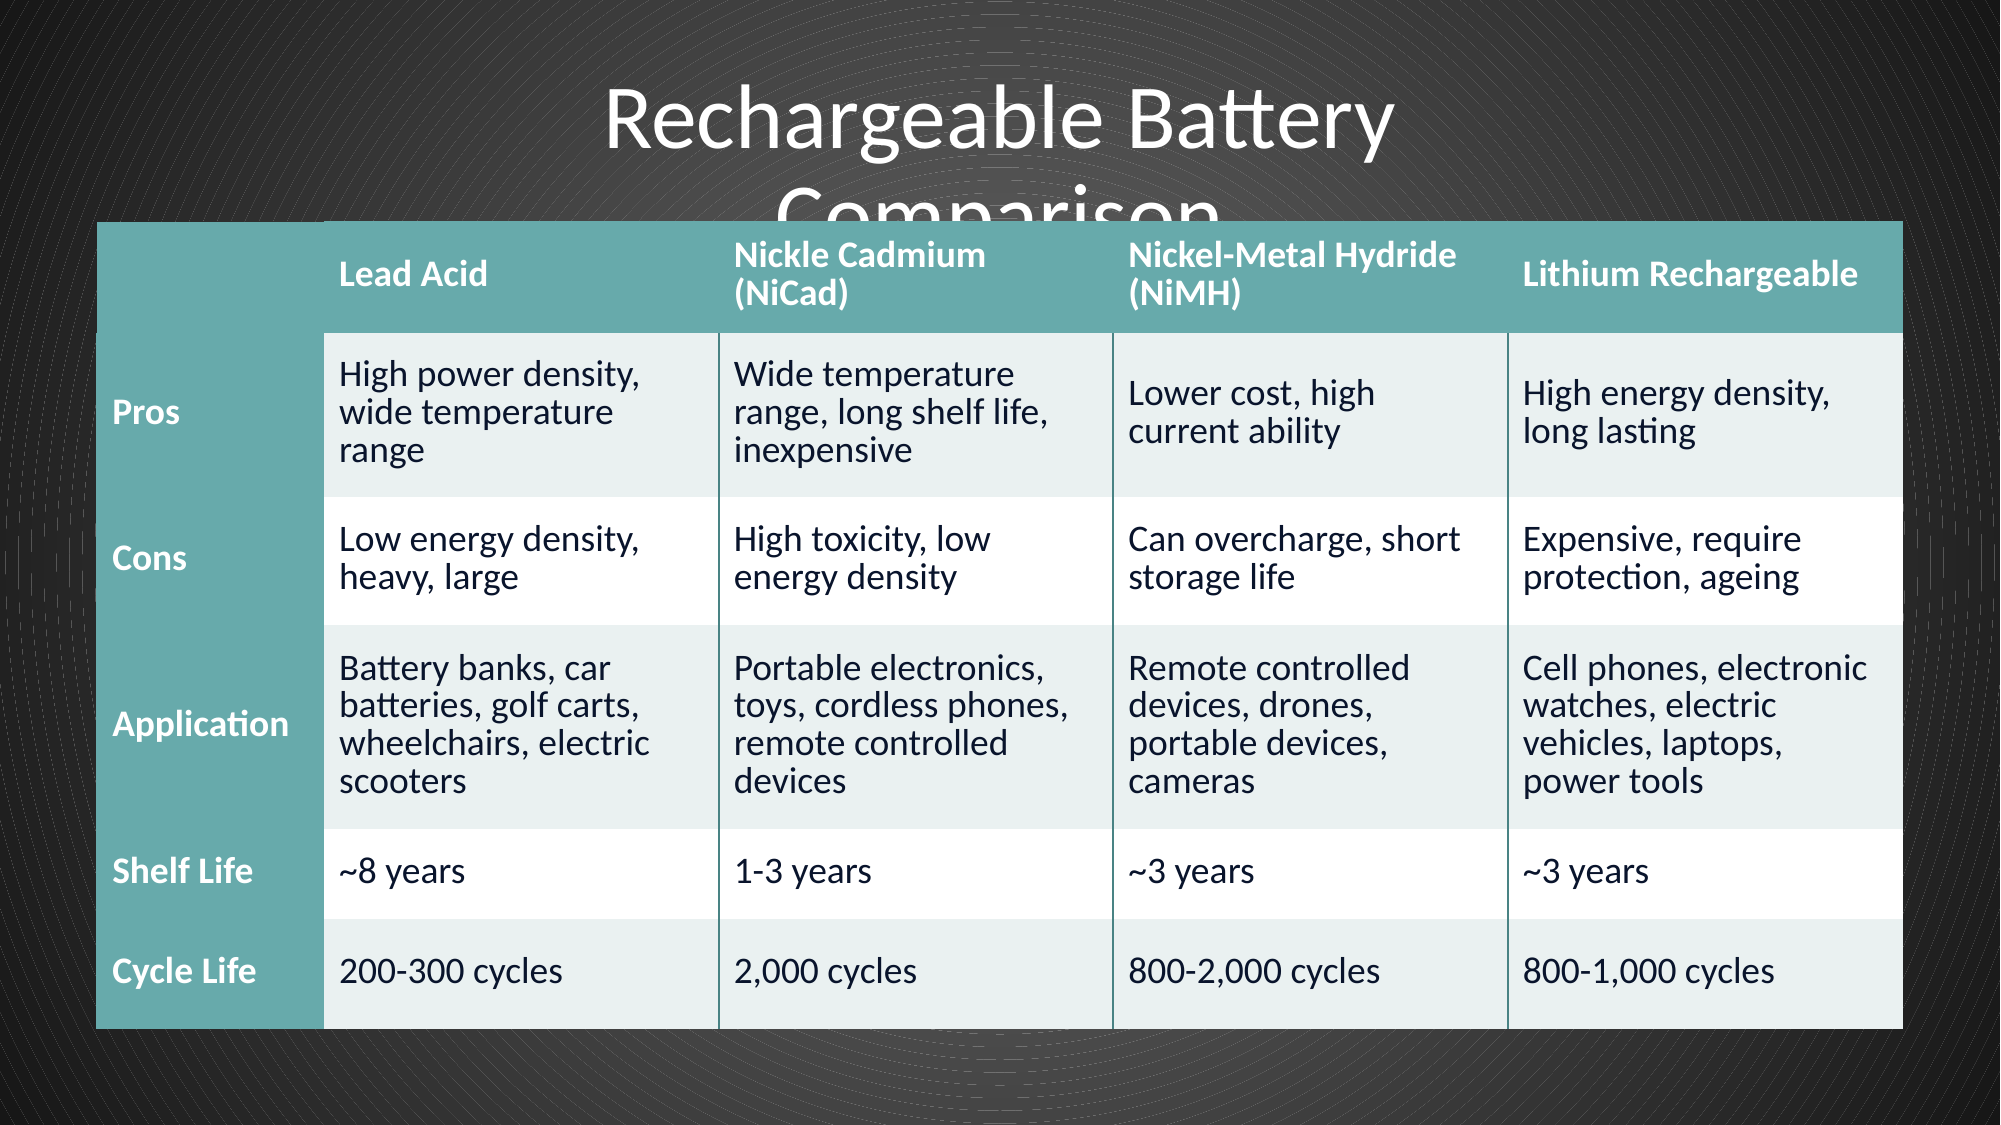

# Rechargeable Battery Comparison
|  | Lead Acid | Nickle Cadmium (NiCad) | Nickel-Metal Hydride (NiMH) | Lithium Rechargeable |
| --- | --- | --- | --- | --- |
| Pros | High power density, wide temperature range | Wide temperature range, long shelf life, inexpensive | Lower cost, high current ability | High energy density, long lasting |
| Cons | Low energy density, heavy, large | High toxicity, low energy density | Can overcharge, short storage life | Expensive, require protection, ageing |
| Application | Battery banks, car batteries, golf carts, wheelchairs, electric scooters | Portable electronics, toys, cordless phones, remote controlled devices | Remote controlled devices, drones, portable devices, cameras | Cell phones, electronic watches, electric vehicles, laptops, power tools |
| Shelf Life | ~8 years | 1-3 years | ~3 years | ~3 years |
| Cycle Life | 200-300 cycles | 2,000 cycles | 800-2,000 cycles | 800-1,000 cycles |